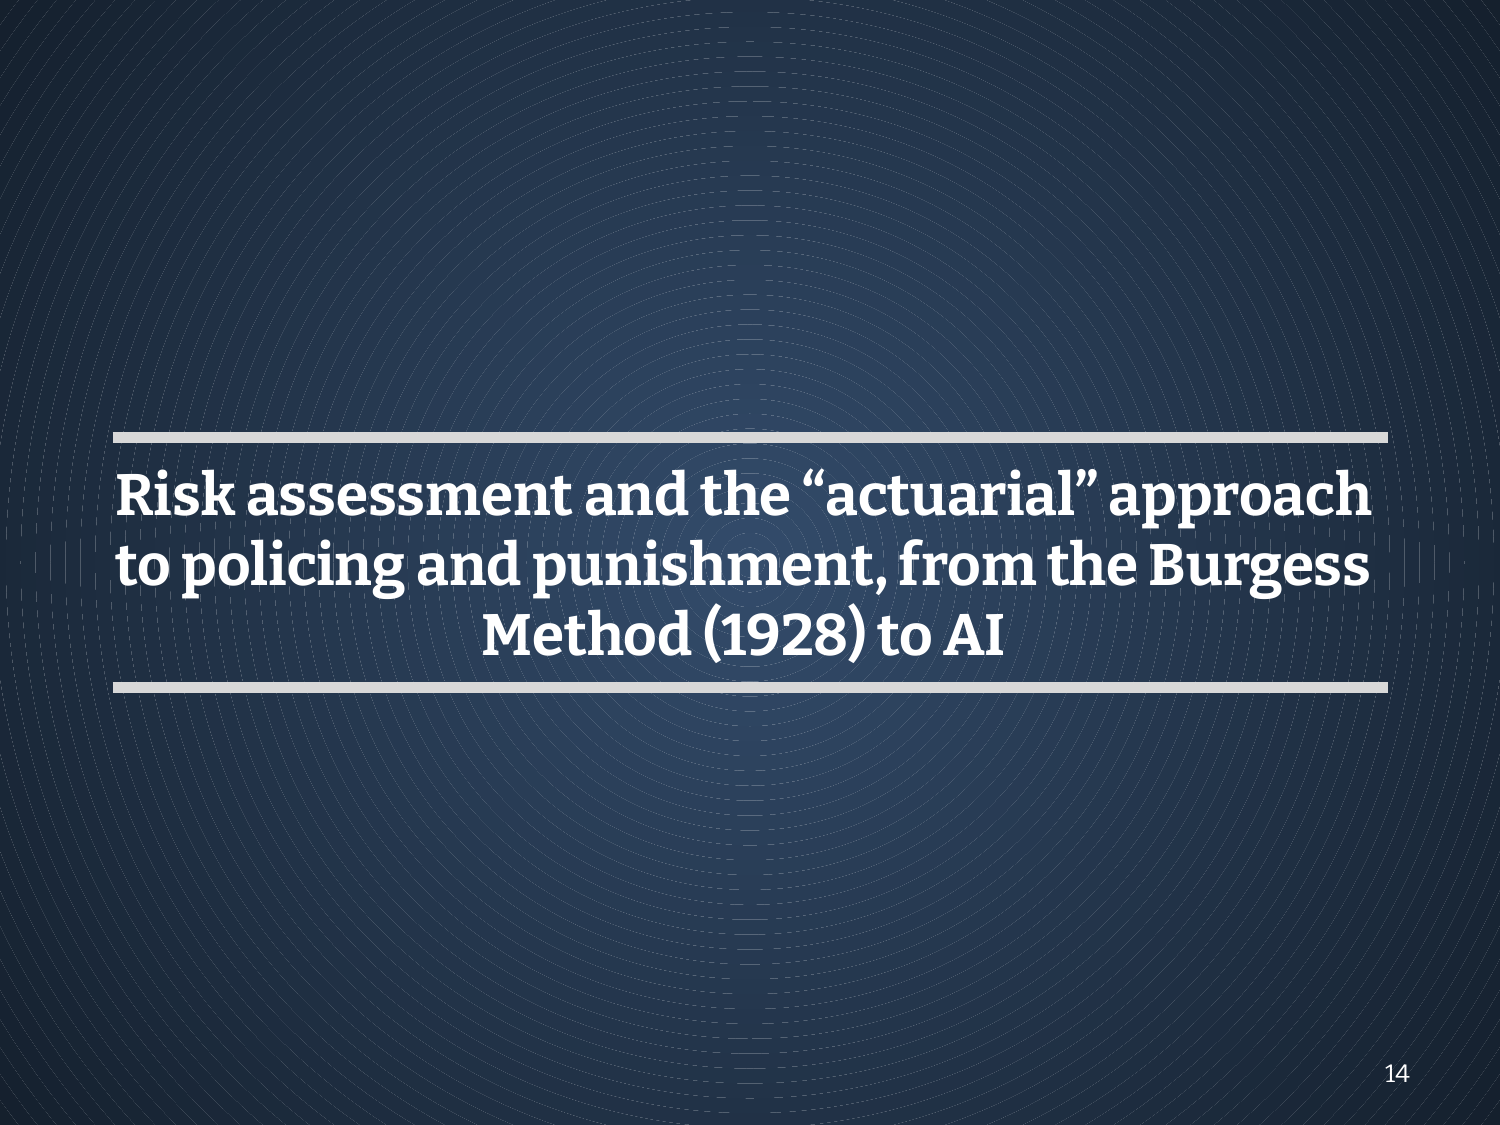

Risk assessment and the “actuarial” approach to policing and punishment, from the Burgess Method (1928) to AI
14